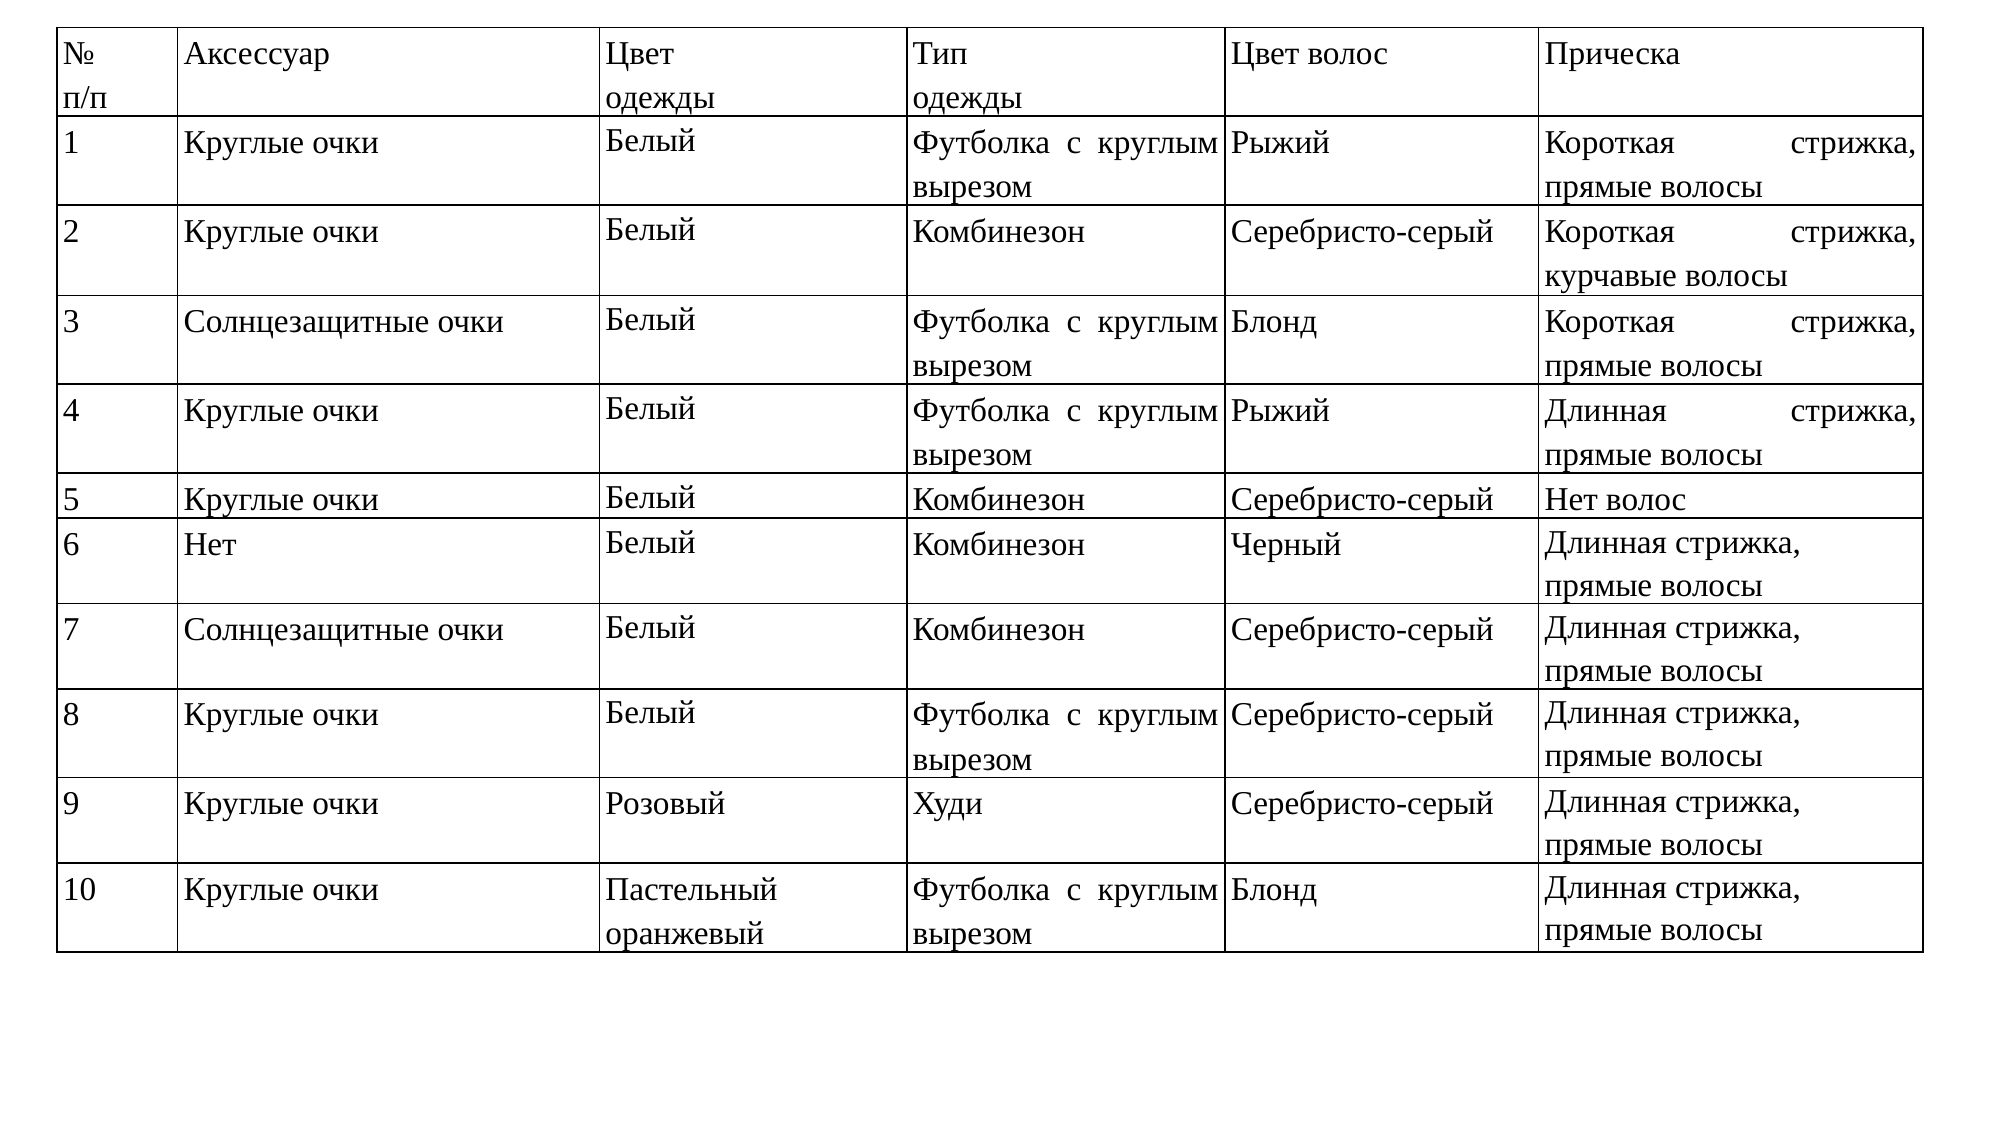

| № п/п | Аксессуар | Цвет одежды | Тип одежды | Цвет волос | Прическа |
| --- | --- | --- | --- | --- | --- |
| 1 | Круглые очки | Белый | Футболка с круглым вырезом | Рыжий | Короткая стрижка, прямые волосы |
| 2 | Круглые очки | Белый | Комбинезон | Серебристо-серый | Короткая стрижка, курчавые волосы |
| 3 | Солнцезащитные очки | Белый | Футболка с круглым вырезом | Блонд | Короткая стрижка, прямые волосы |
| 4 | Круглые очки | Белый | Футболка с круглым вырезом | Рыжий | Длинная стрижка, прямые волосы |
| 5 | Круглые очки | Белый | Комбинезон | Серебристо-серый | Нет волос |
| 6 | Нет | Белый | Комбинезон | Черный | Длинная стрижка, прямые волосы |
| 7 | Солнцезащитные очки | Белый | Комбинезон | Серебристо-серый | Длинная стрижка, прямые волосы |
| 8 | Круглые очки | Белый | Футболка с круглым вырезом | Серебристо-серый | Длинная стрижка, прямые волосы |
| 9 | Круглые очки | Розовый | Худи | Серебристо-серый | Длинная стрижка, прямые волосы |
| 10 | Круглые очки | Пастельный оранжевый | Футболка с круглым вырезом | Блонд | Длинная стрижка, прямые волосы |